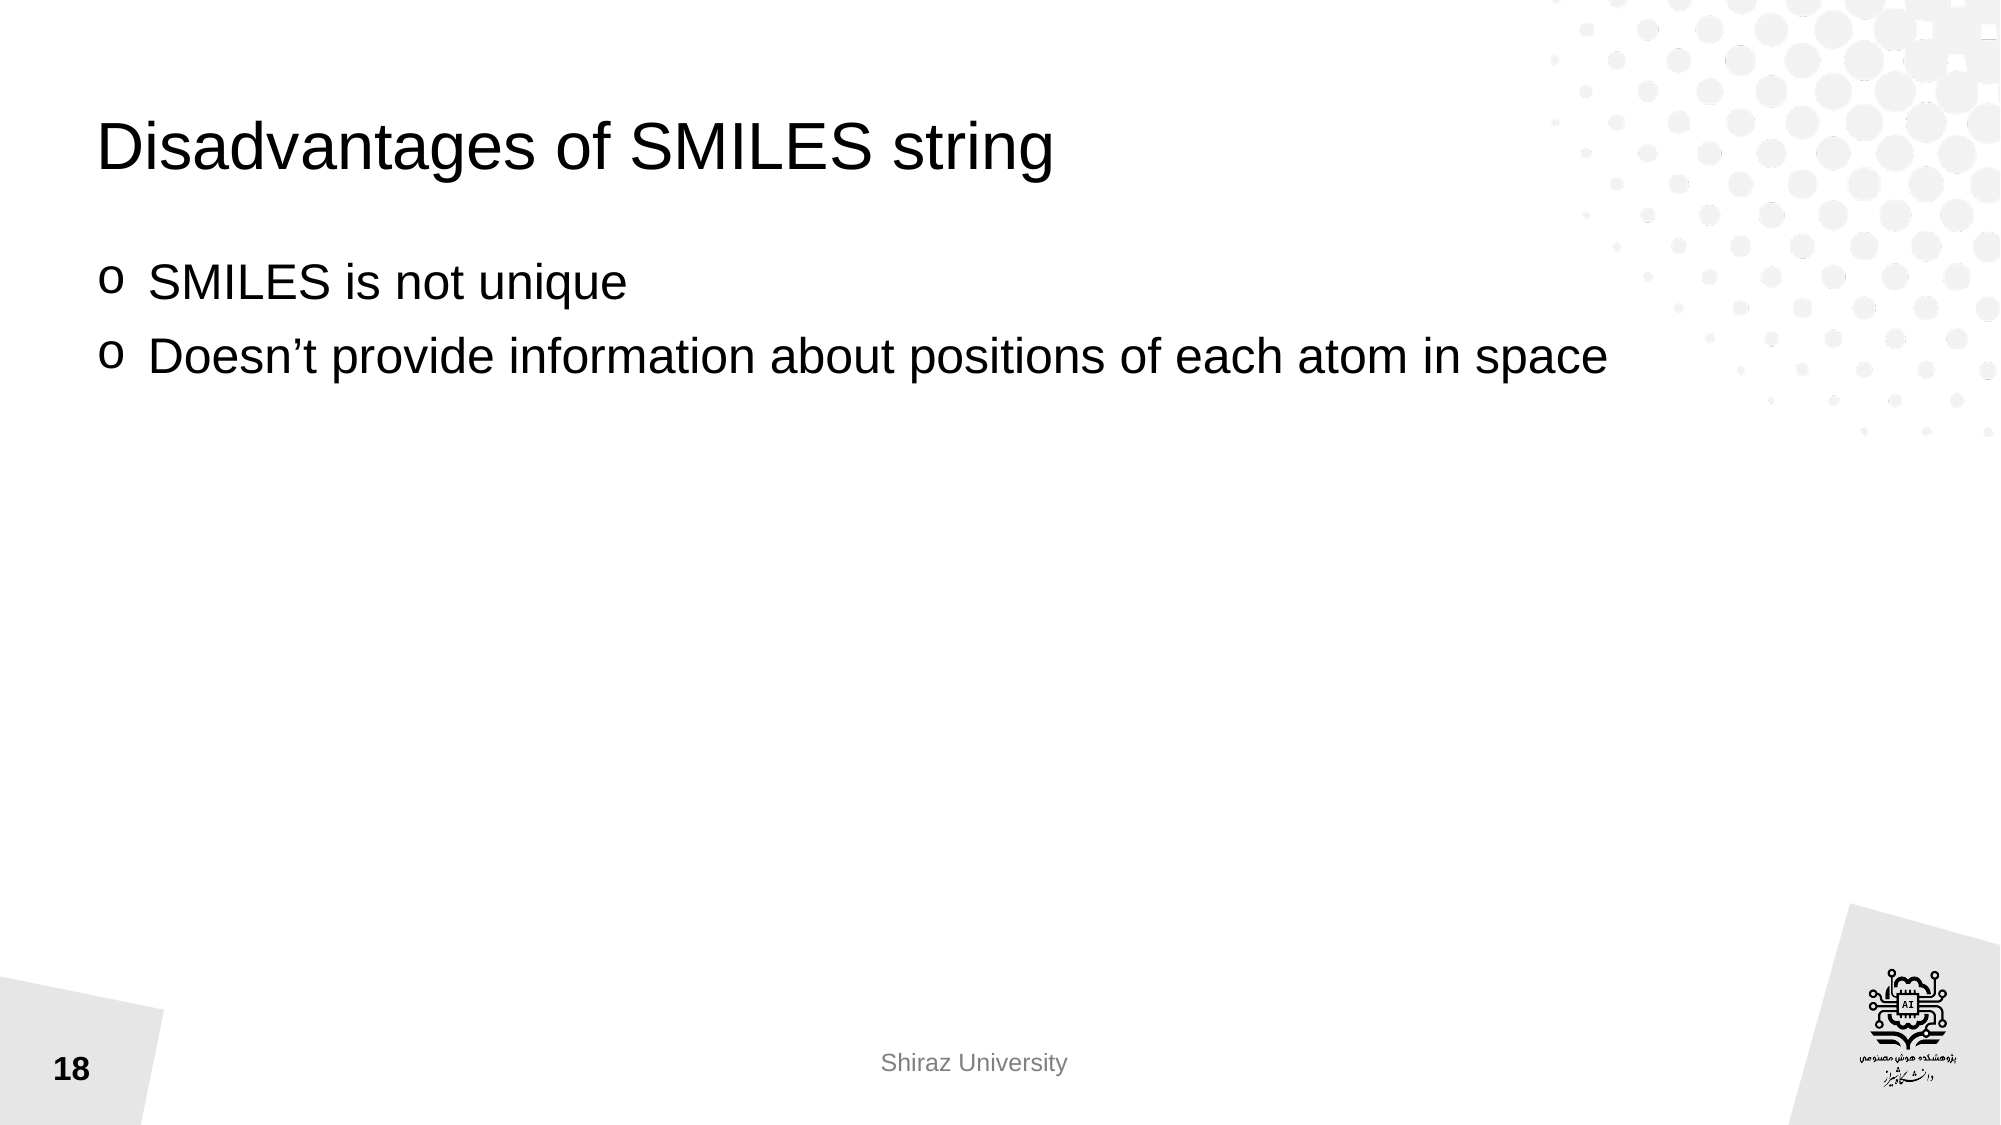

# Disadvantages of SMILES string
 SMILES is not unique
 Doesn’t provide information about positions of each atom in space